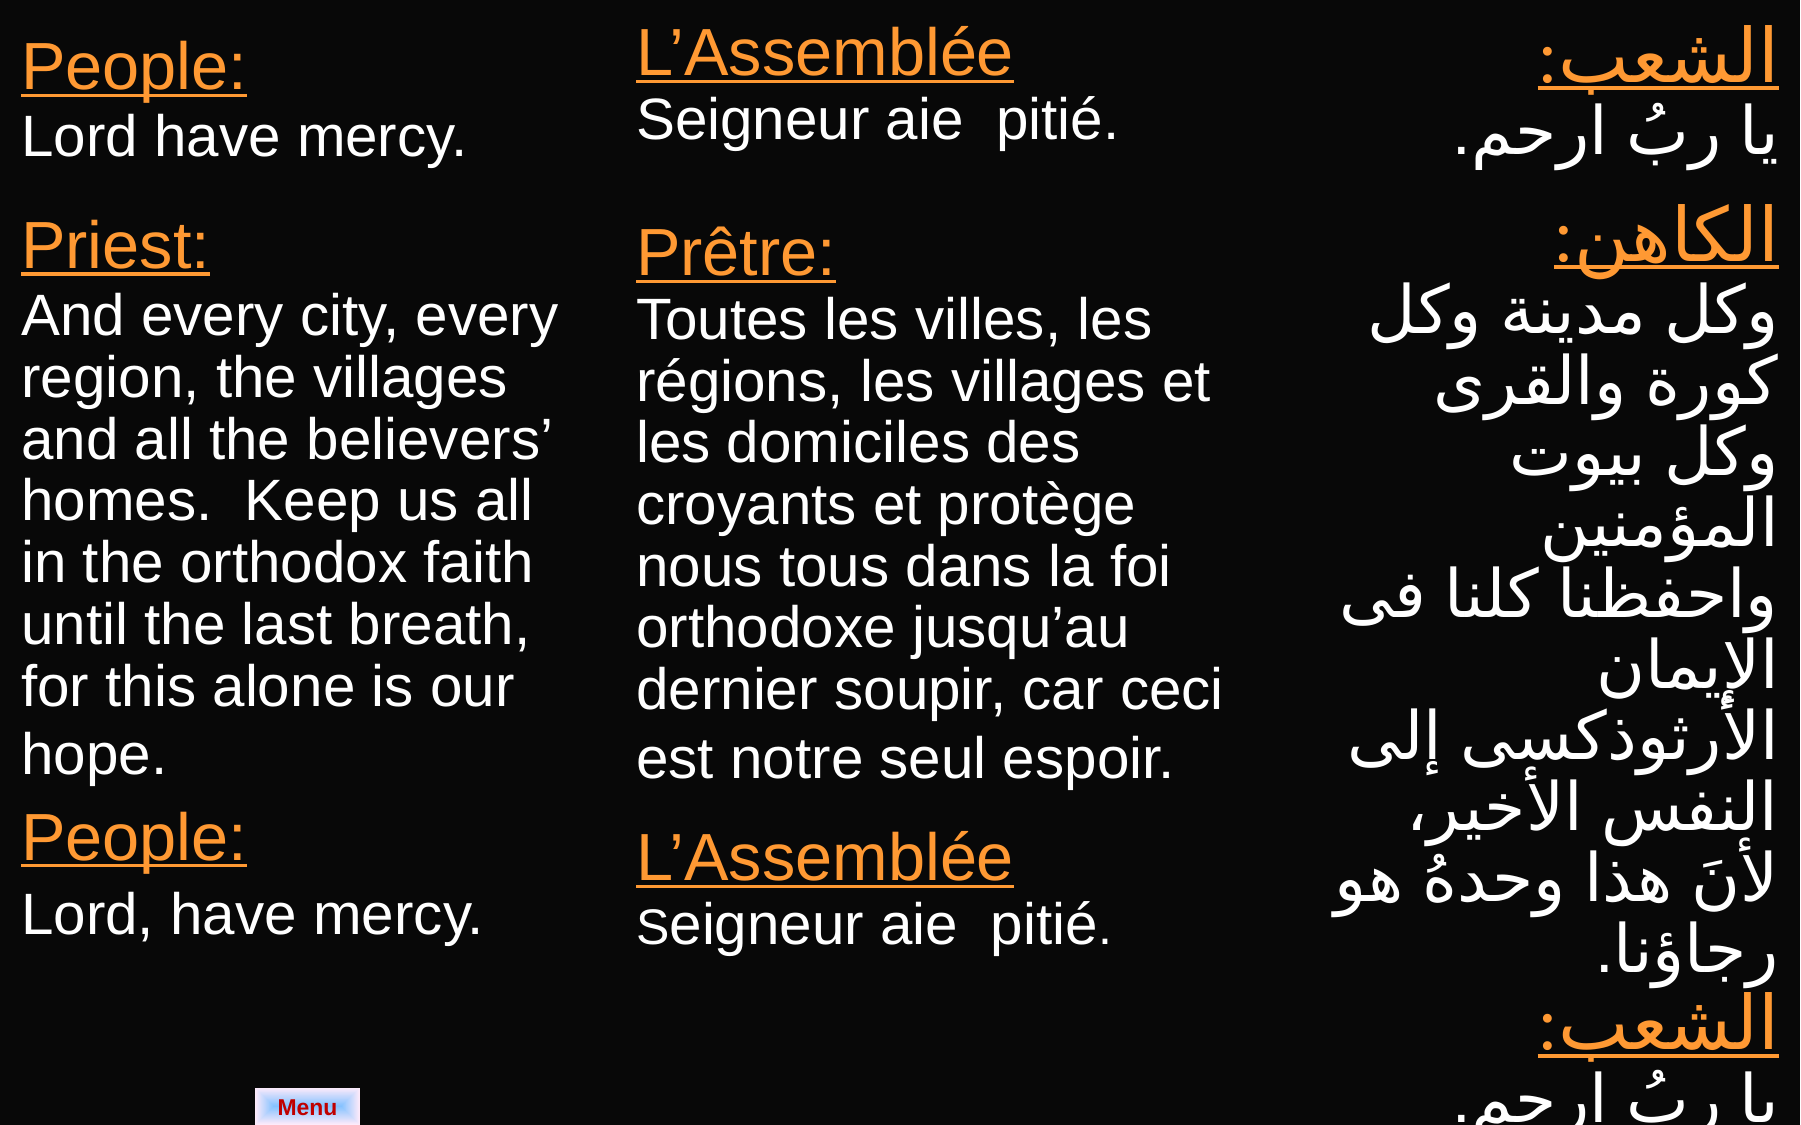

| People: Lord have mercy. | L’Assemblée Seigneur aie pitié. | الشعب: يا ربُ ارحم. |
| --- | --- | --- |
| Priest: And every city, every region, the villages and all the believers’ homes. Keep us all in the orthodox faith until the last breath, for this alone is our hope. People: Lord, have mercy. | Prêtre: Toutes les villes, les régions, les villages et les domiciles des croyants et protège nous tous dans la foi orthodoxe jusqu’au dernier soupir, car ceci est notre seul espoir. L’Assemblée Seigneur aie pitié. | الكاهن: وكل مدينة وكل كورة والقرى وكل بيوت المؤمنين واحفظنا كلنا فى الإيمان الأرثوذكسى إلى النفس الأخير، لأنَ هذا وحدهُ هو رجاؤنا. الشعب: يا ربُ ارحم. |

Menu